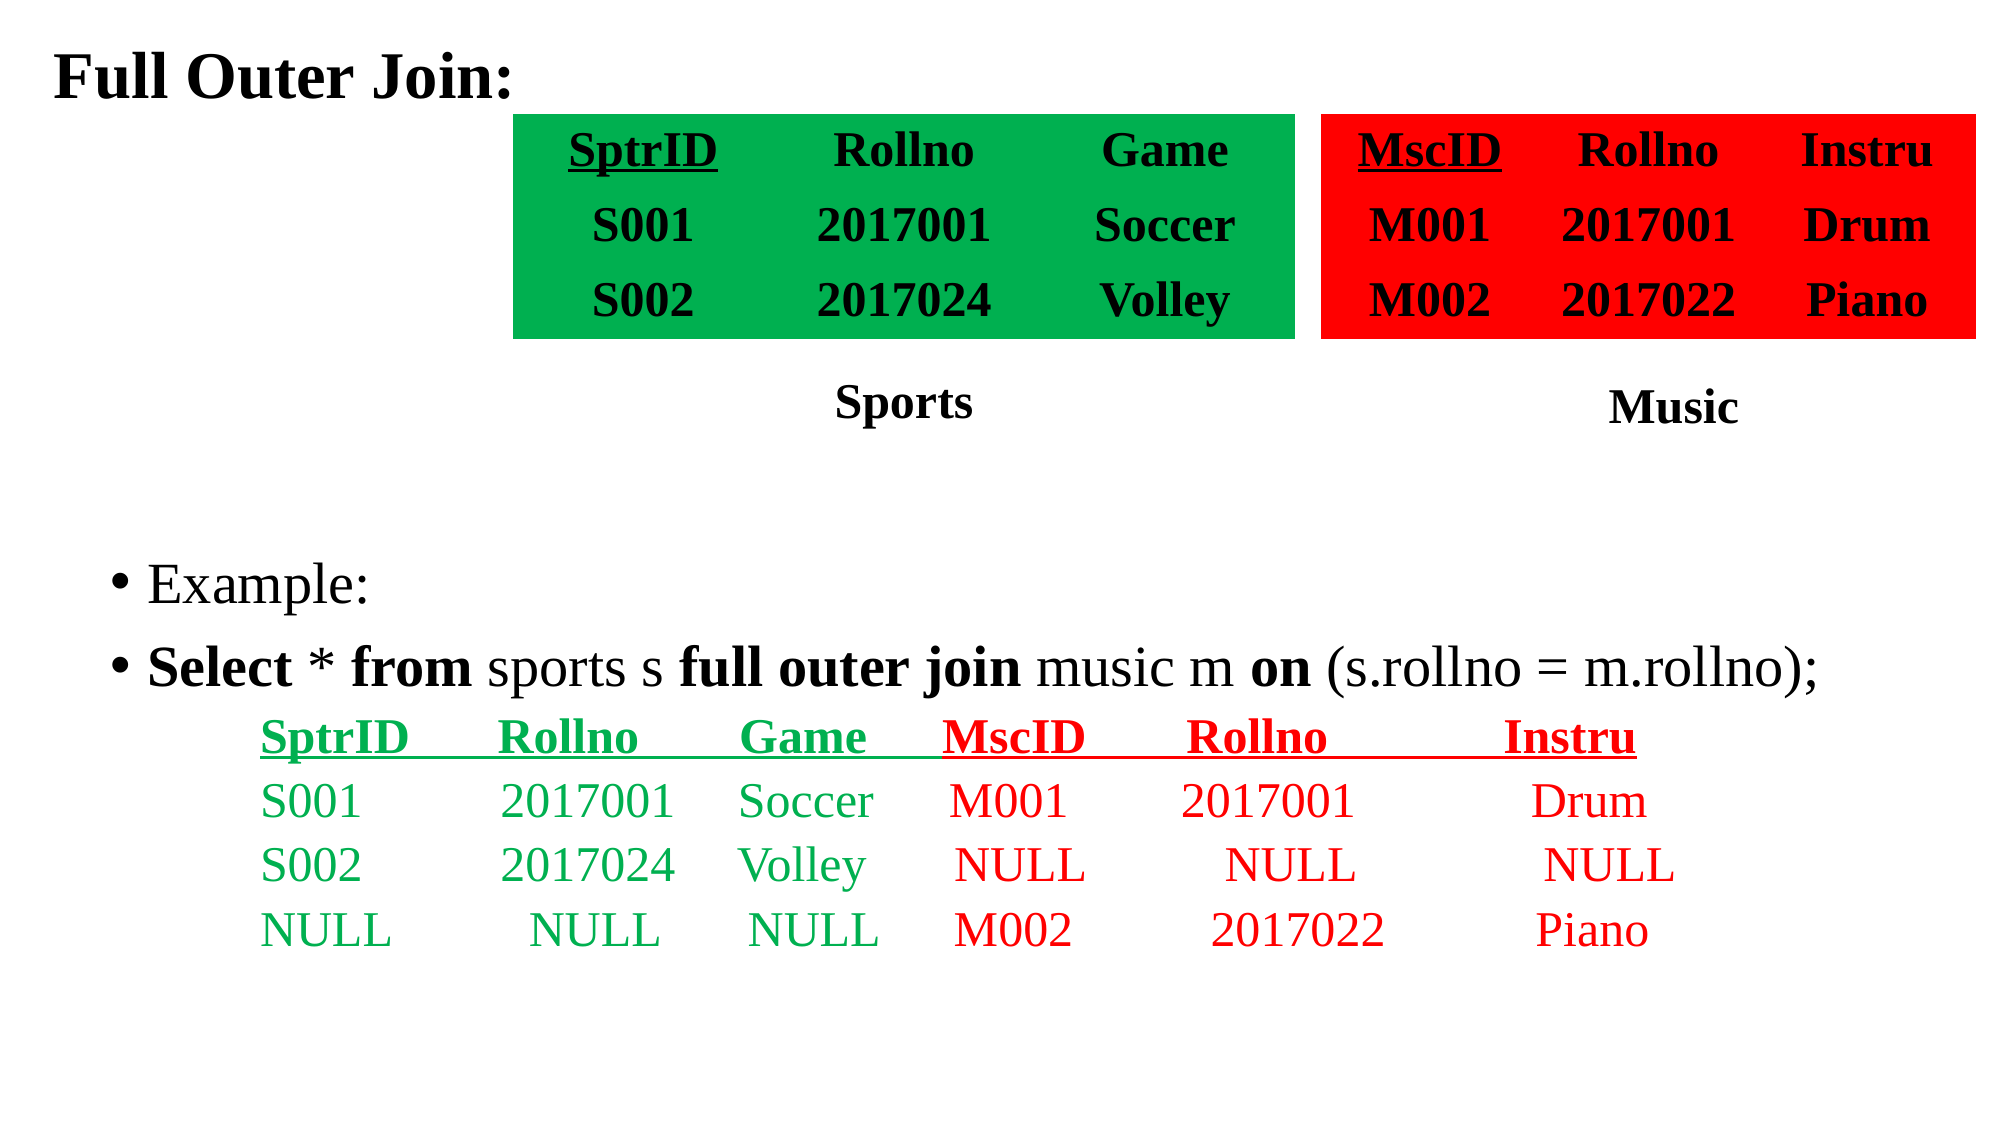

Full Outer Join:
| SptrID | Rollno | Game |
| --- | --- | --- |
| S001 | 2017001 | Soccer |
| S002 | 2017024 | Volley |
| MscID | Rollno | Instru |
| --- | --- | --- |
| M001 | 2017001 | Drum |
| M002 | 2017022 | Piano |
Sports
Music
Example:
Select * from sports s full outer join music m on (s.rollno = m.rollno);
SptrID       Rollno        Game      MscID        Rollno              Instru
S001           2017001     Soccer      M001         2017001              Drum
S002           2017024     Volley       NULL           NULL               NULL
NULL           NULL       NULL      M002           2017022            Piano